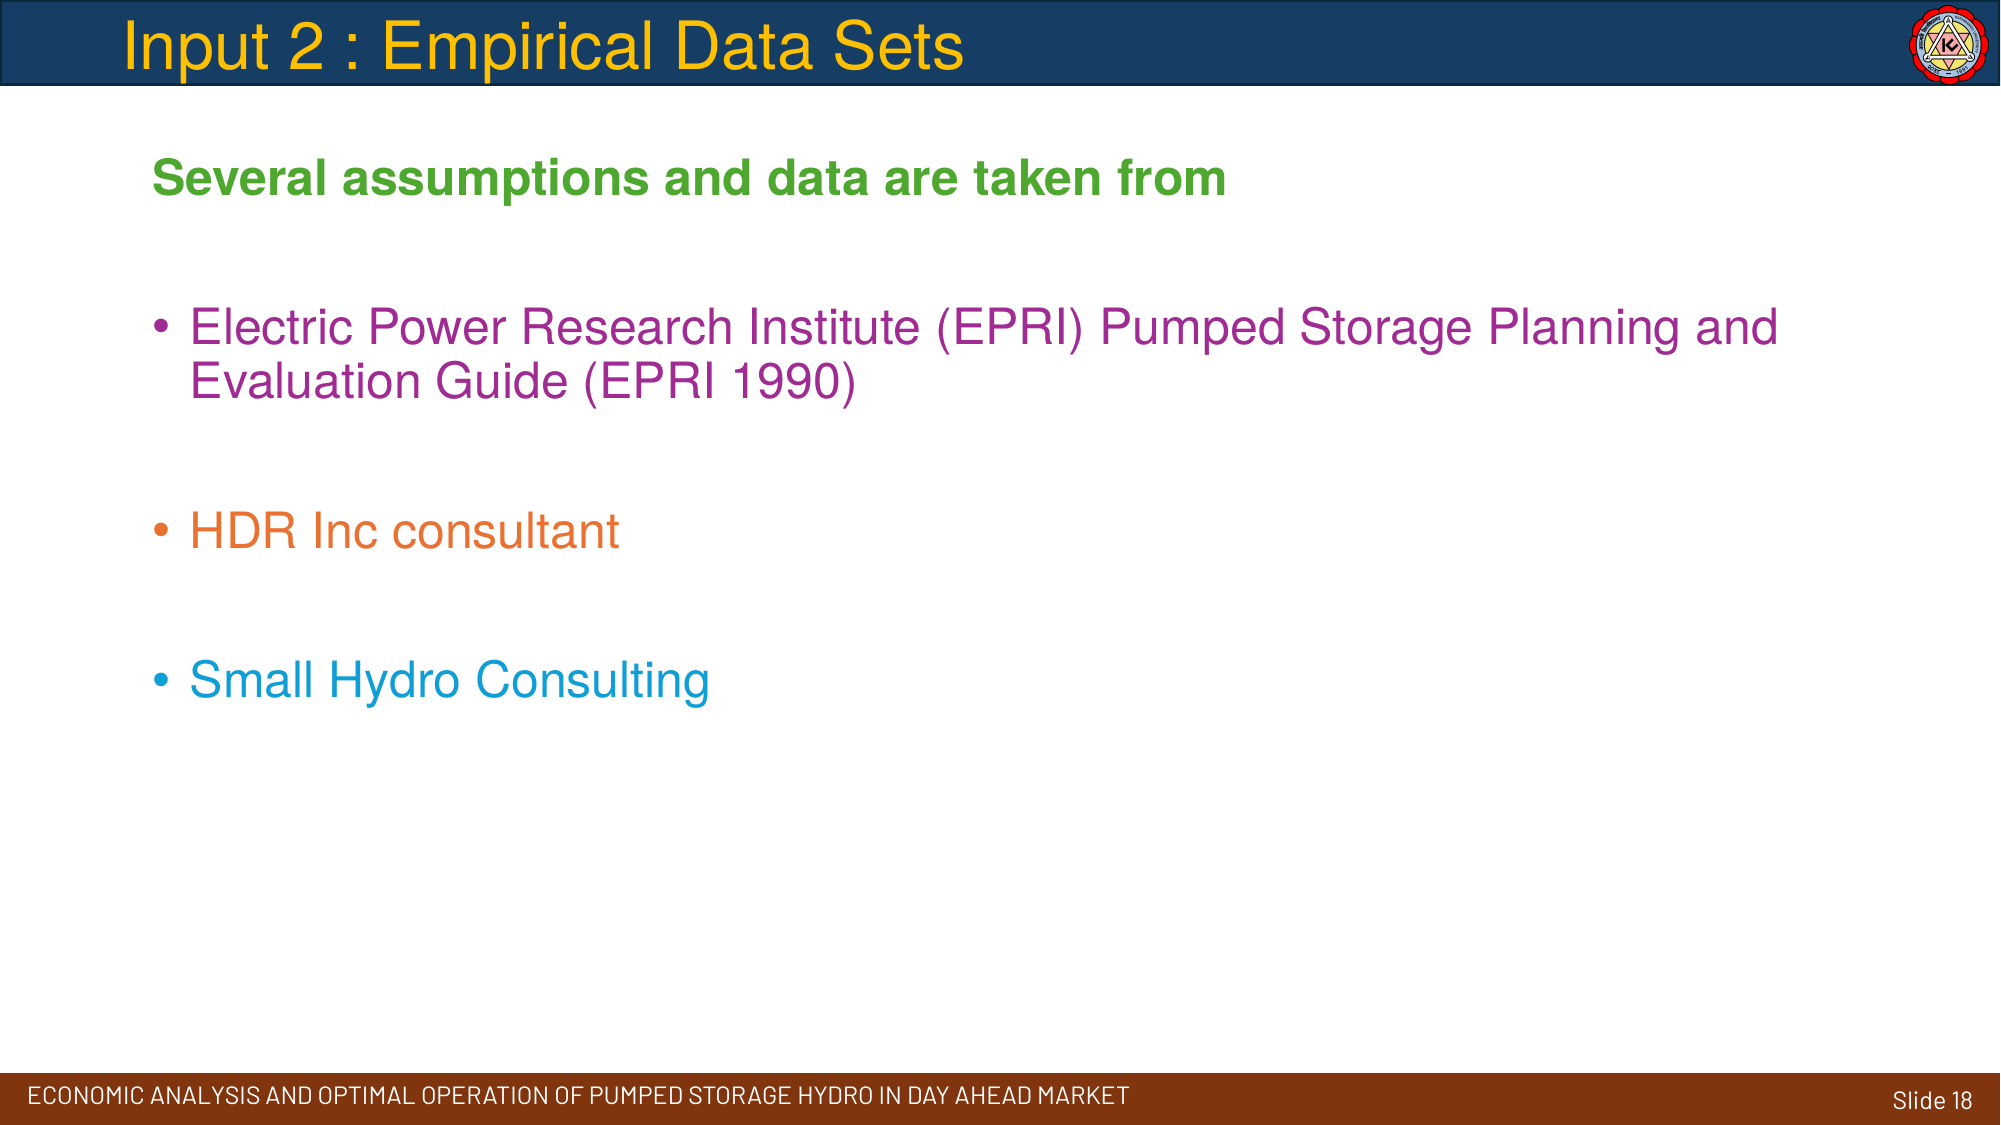

# Input 2 : Empirical Data Sets
Several assumptions and data are taken from

Electric Power Research Institute (EPRI) Pumped Storage Planning and Evaluation Guide (EPRI 1990)

HDR Inc consultant

Small Hydro Consulting
ECONOMIC ANALYSIS AND OPTIMAL OPERATION OF PUMPED STORAGE HYDRO IN DAY AHEAD MARKET
Slide 18